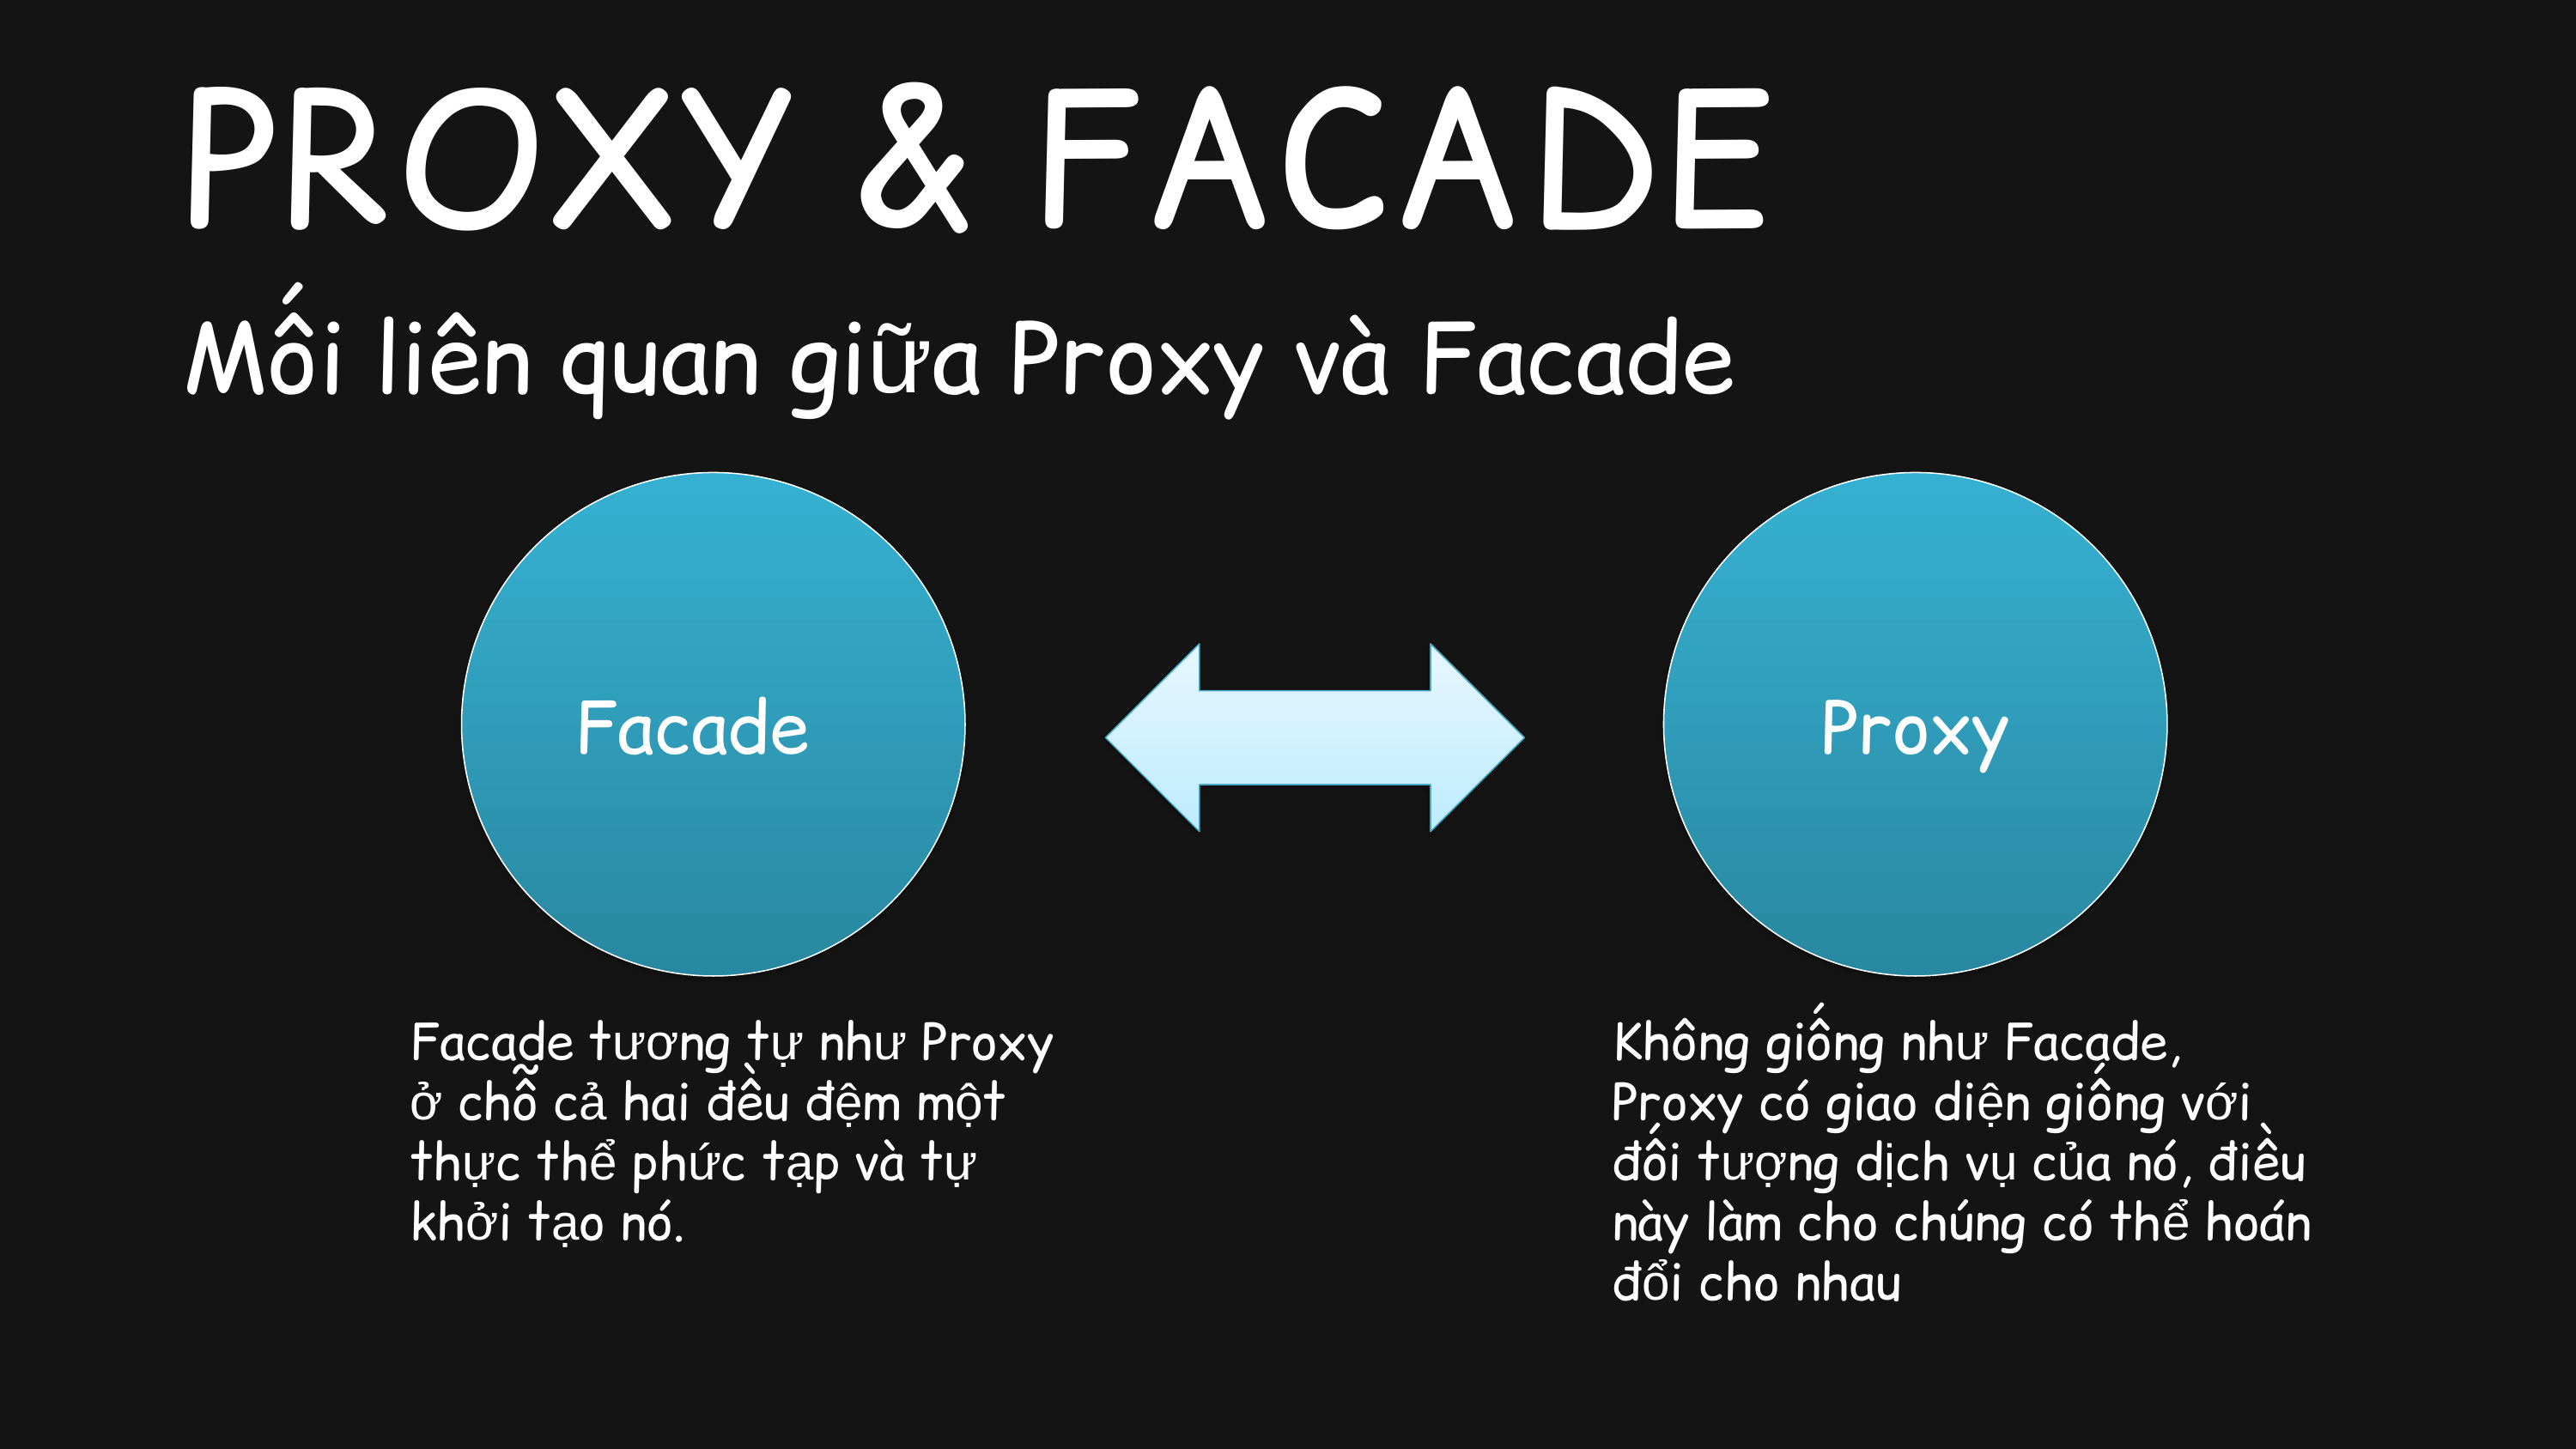

PROXY & FACADE
Mối liên quan giữa Proxy và Facade
Facade
Proxy

Facade tương tự như Proxy ở chỗ cả hai đều đệm một thực thể phức tạp và tự khởi tạo nó.
Không giống như Facade, Proxy có giao diện giống với đối tượng dịch vụ của nó, điều này làm cho chúng có thể hoán đổi cho nhau